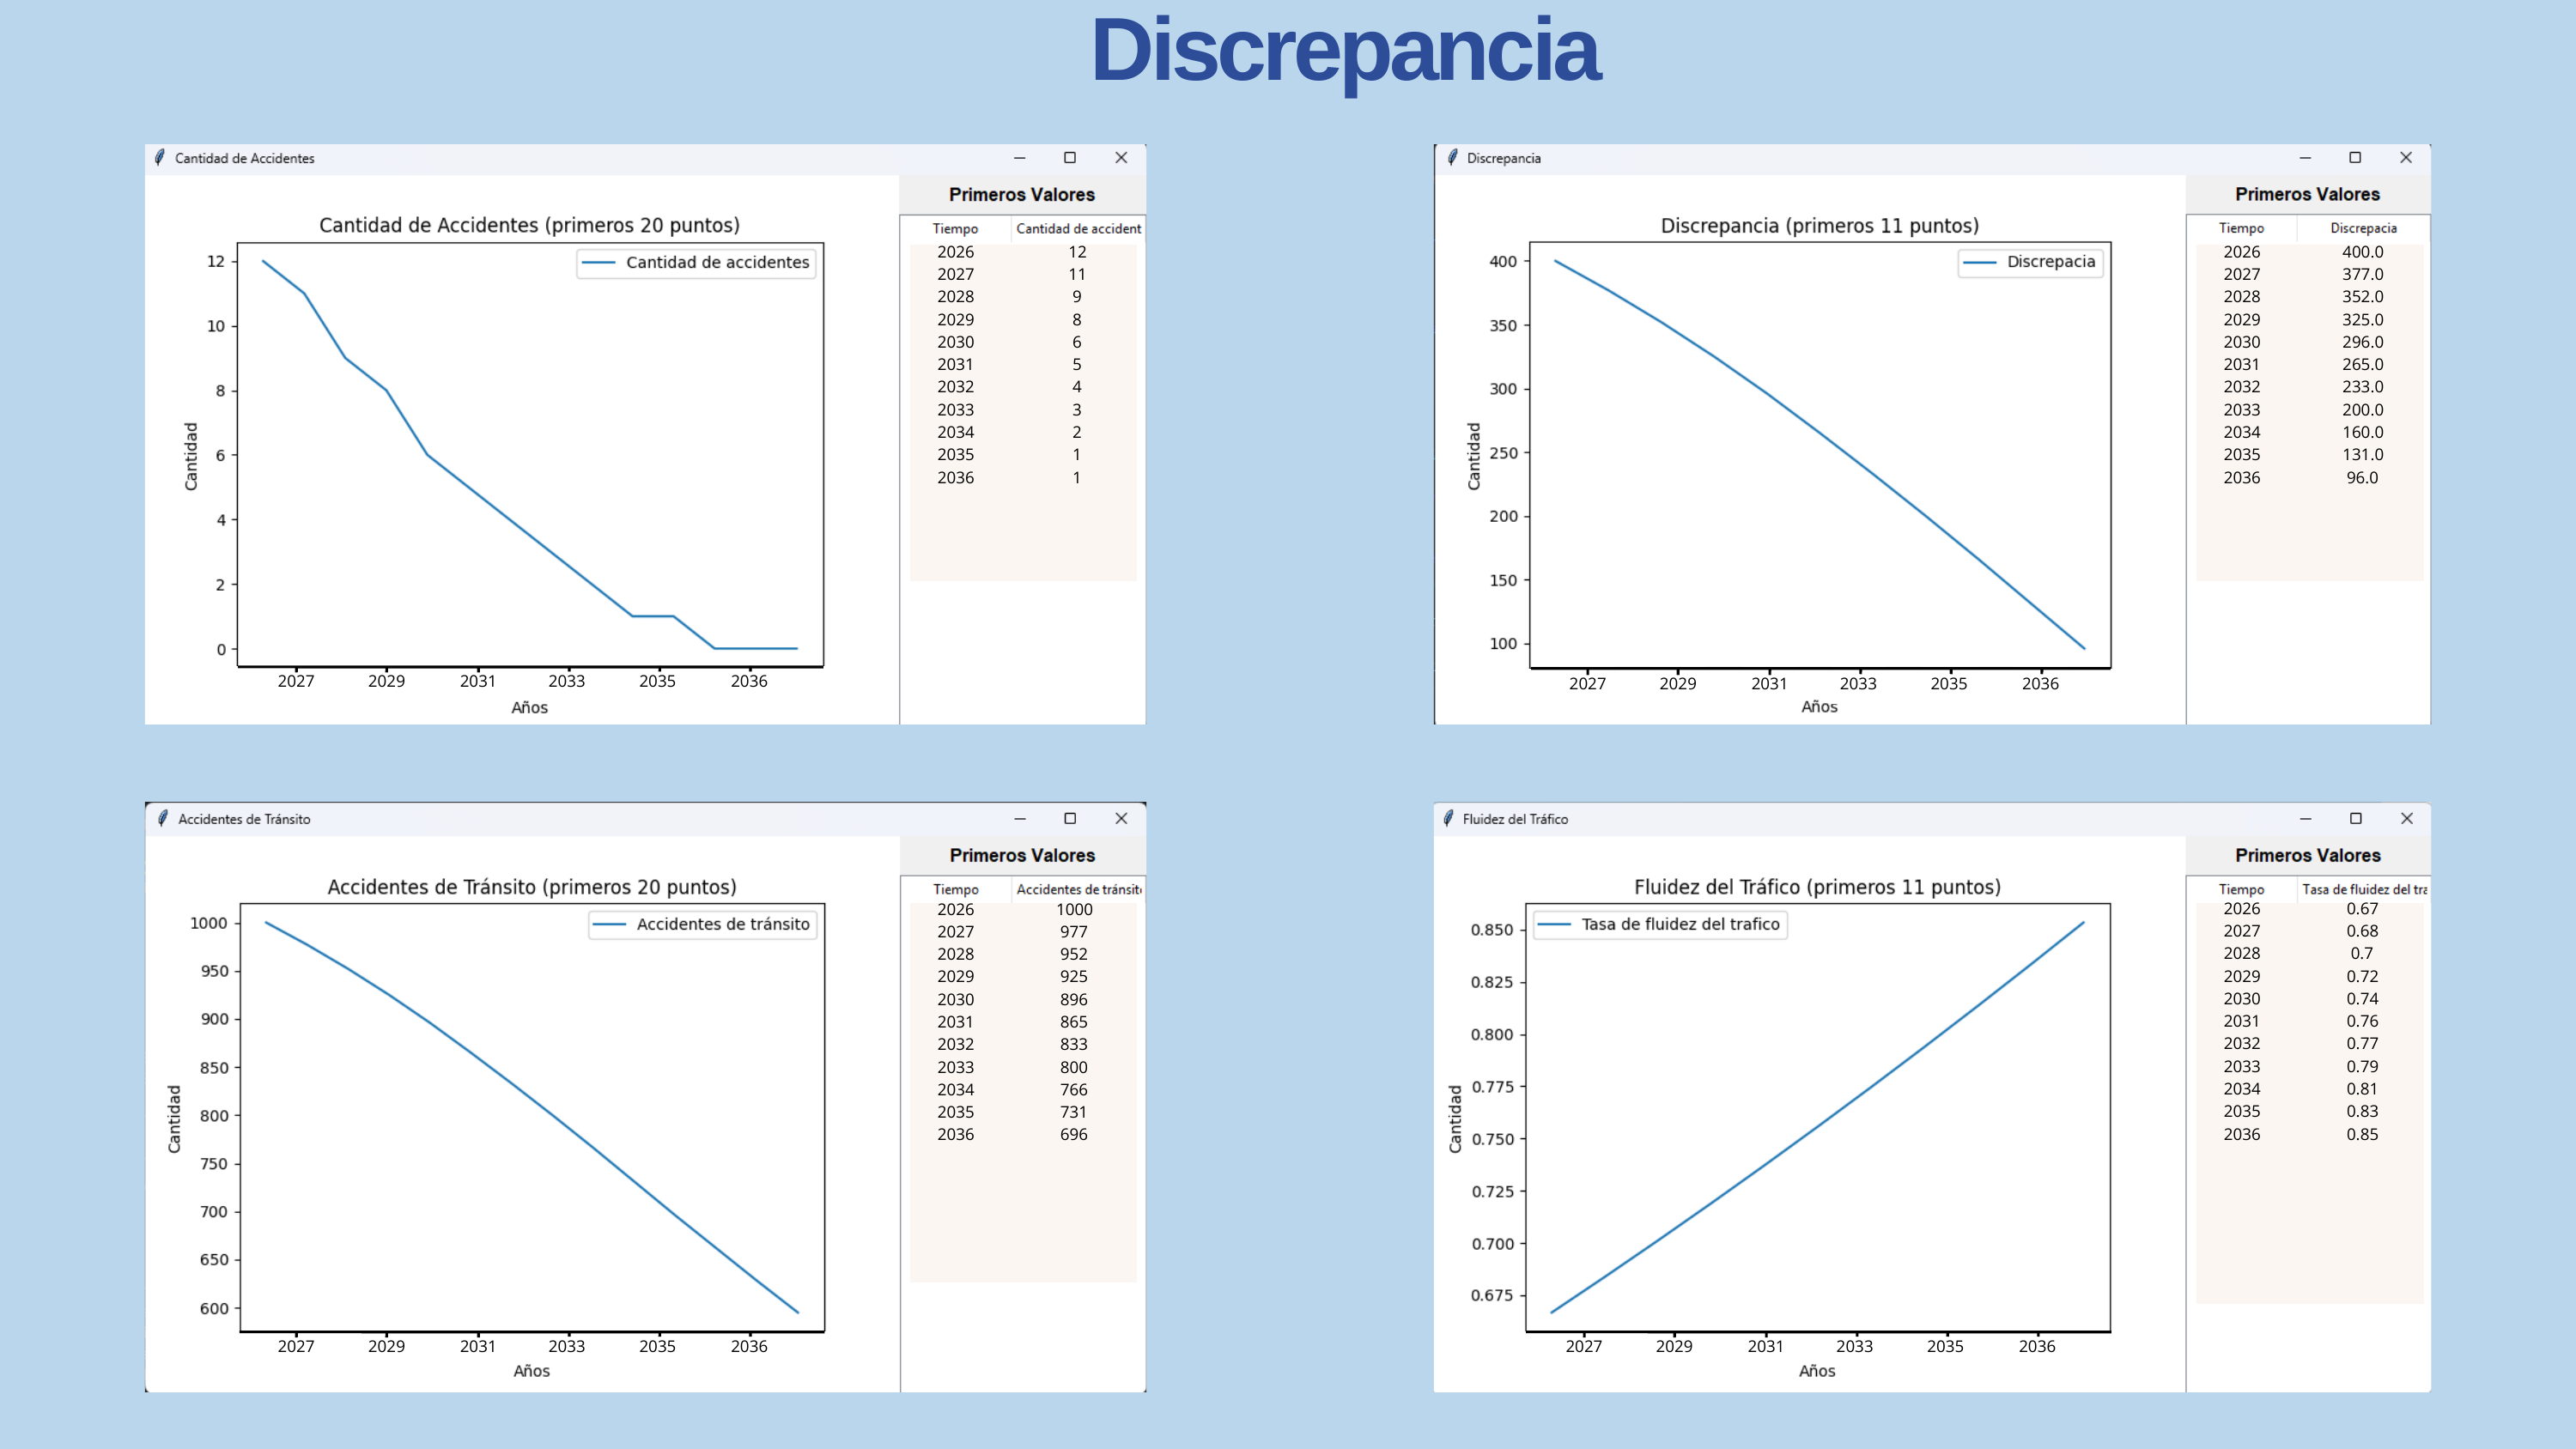

Discrepancia

     2026                       12
     2027                       11
     2028                        9
     2029                        8
     2030                        6
     2031                        5
     2032                        4
     2033                        3
     2034                        2
     2035                        1
     2036                        1

     2026                    400.0
     2027                    377.0
     2028                    352.0
     2029                    325.0
     2030                    296.0
     2031                    265.0
     2032                    233.0
     2033                    200.0
     2034                    160.0
     2035                    131.0
     2036                     96.0

2027

2029

2031

2033

2035

2036

2027

2029

2031

2033

2035

2036

     2026                    1000
     2027                     977
     2028                     952
     2029                     925
     2030                     896
     2031                     865
     2032                     833
     2033                     800
     2034                     766
     2035                     731
     2036                     696

     2026                     0.67
     2027                     0.68
     2028                      0.7
     2029                     0.72
     2030                     0.74
     2031                     0.76
     2032                     0.77
     2033                     0.79
     2034                     0.81
     2035                     0.83
     2036                     0.85

2027

2029

2031

2033

2035

2036

2027

2029

2031

2033

2035

2036